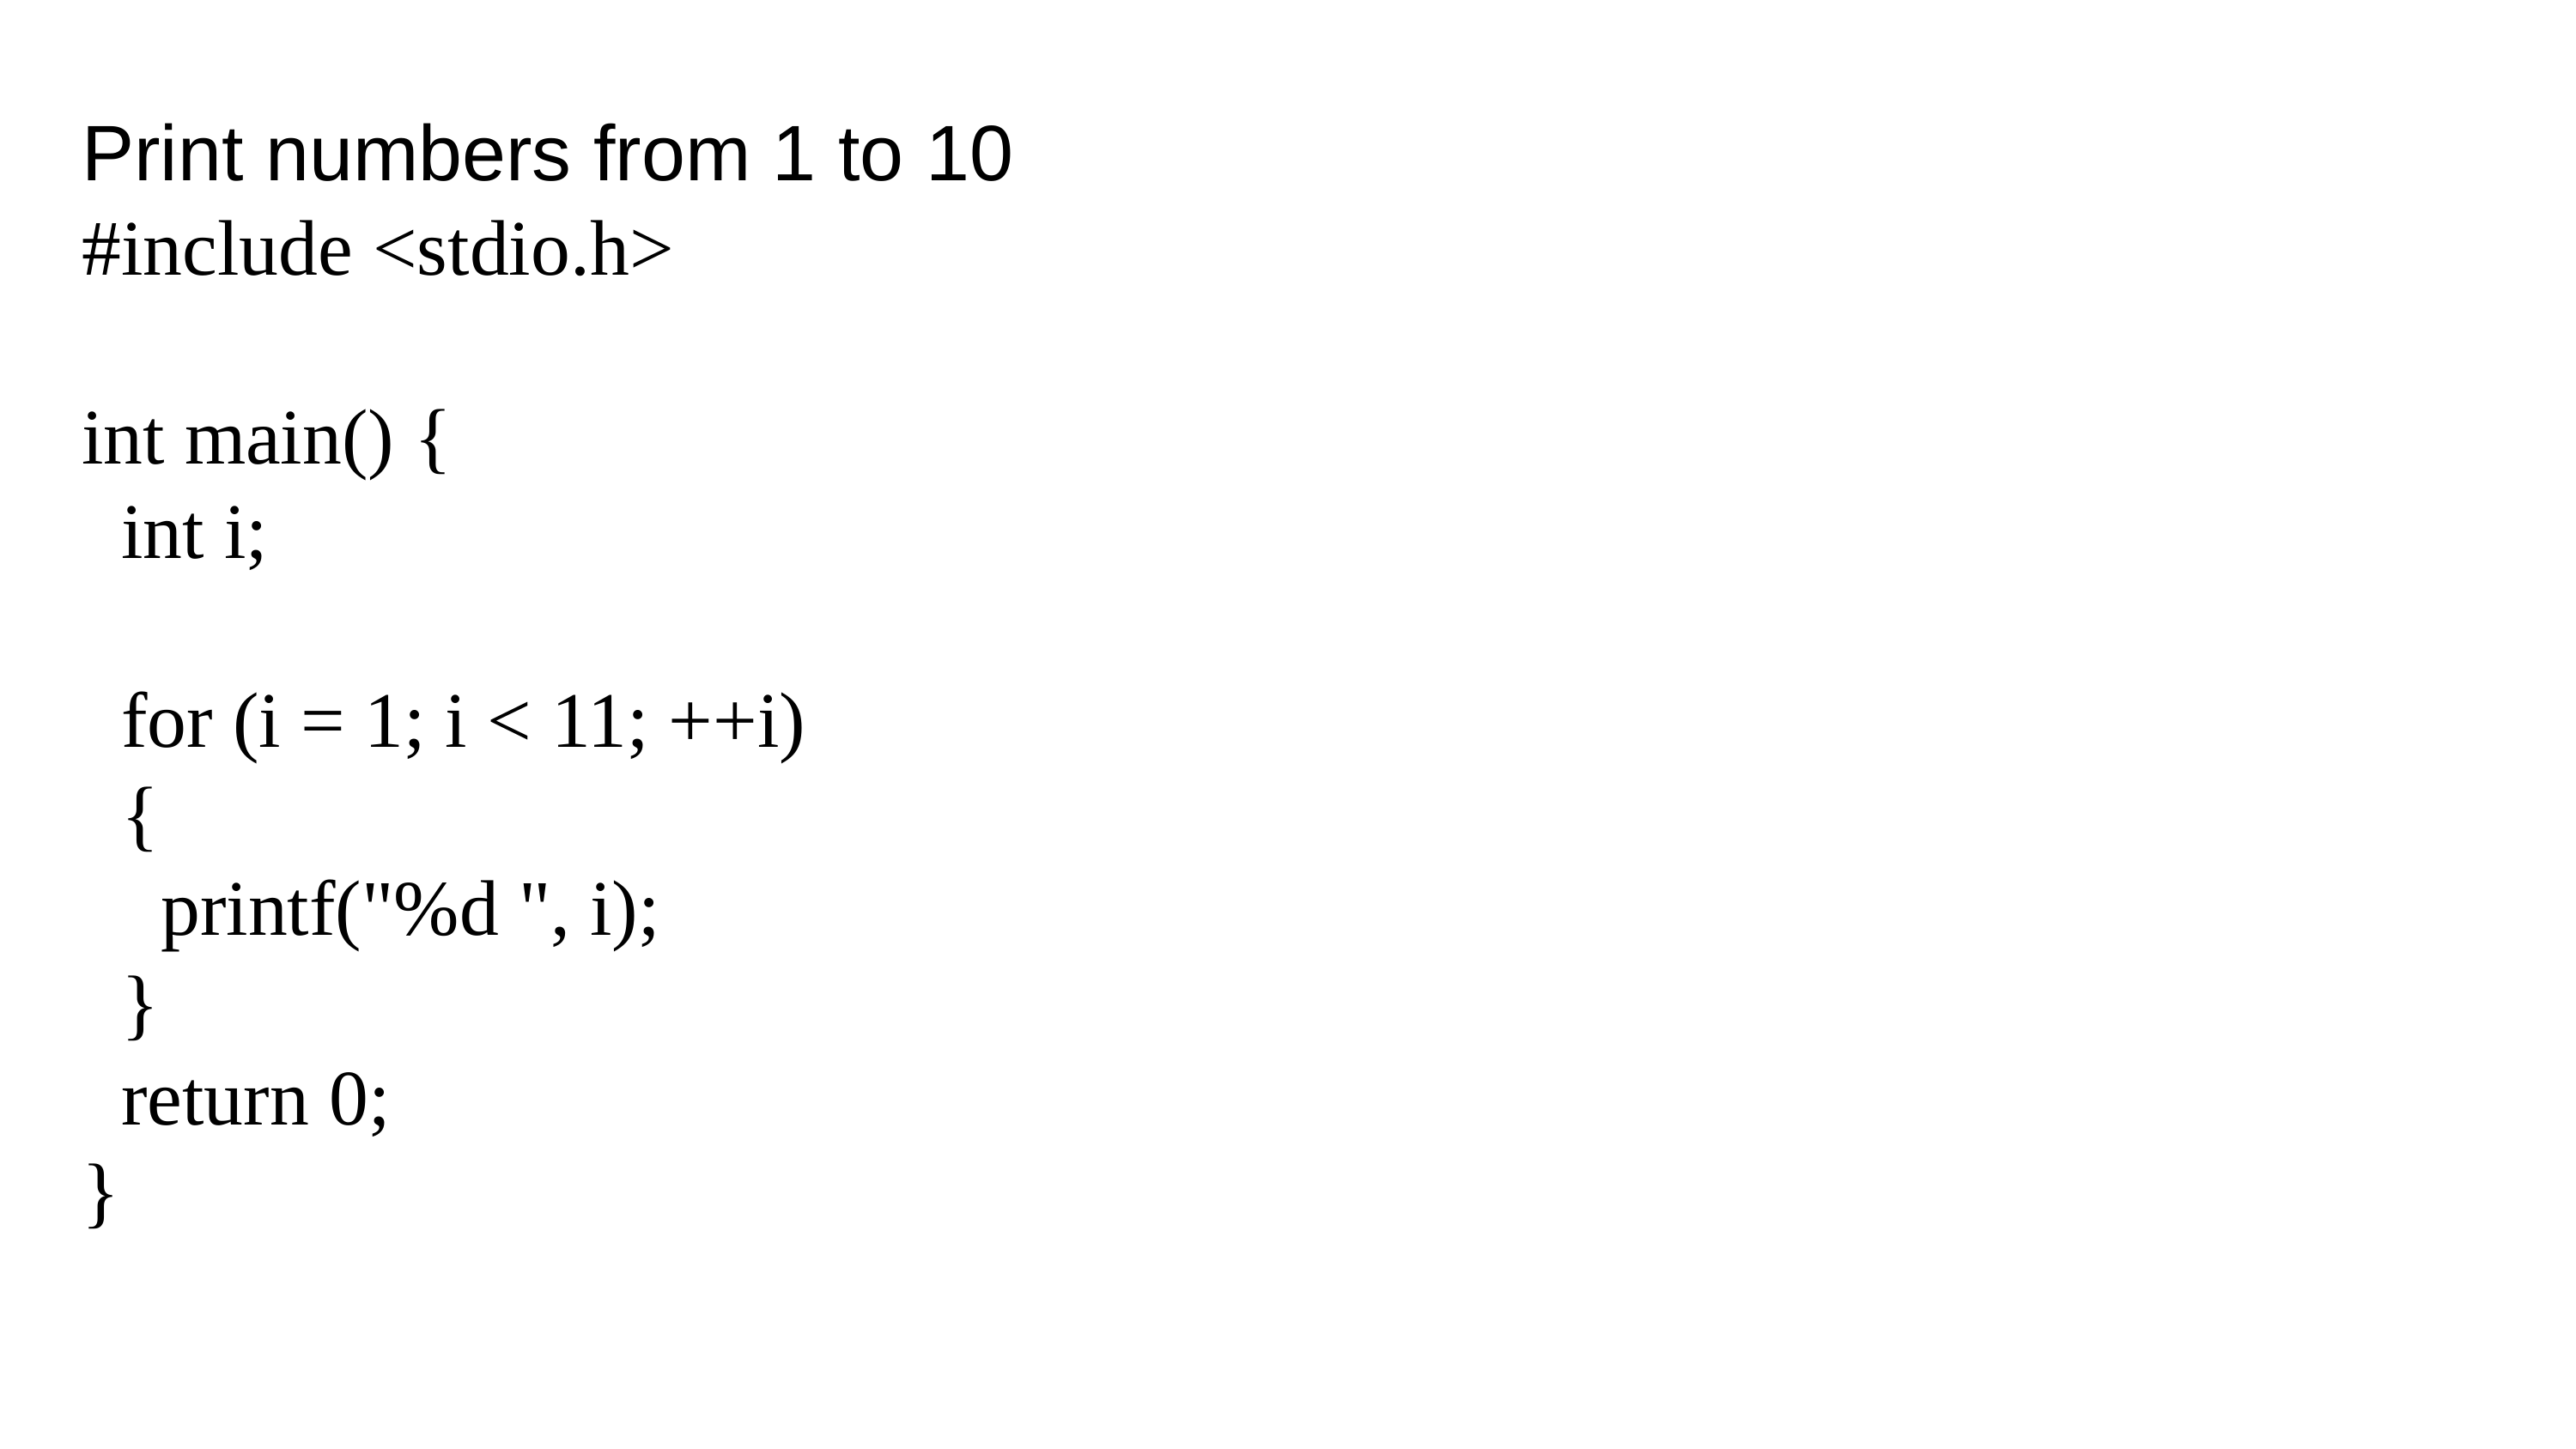

Print numbers from 1 to 10
#include <stdio.h>

int main() {
  int i;

  for (i = 1; i < 11; ++i)
  {
    printf("%d ", i);
  }
  return 0;
}